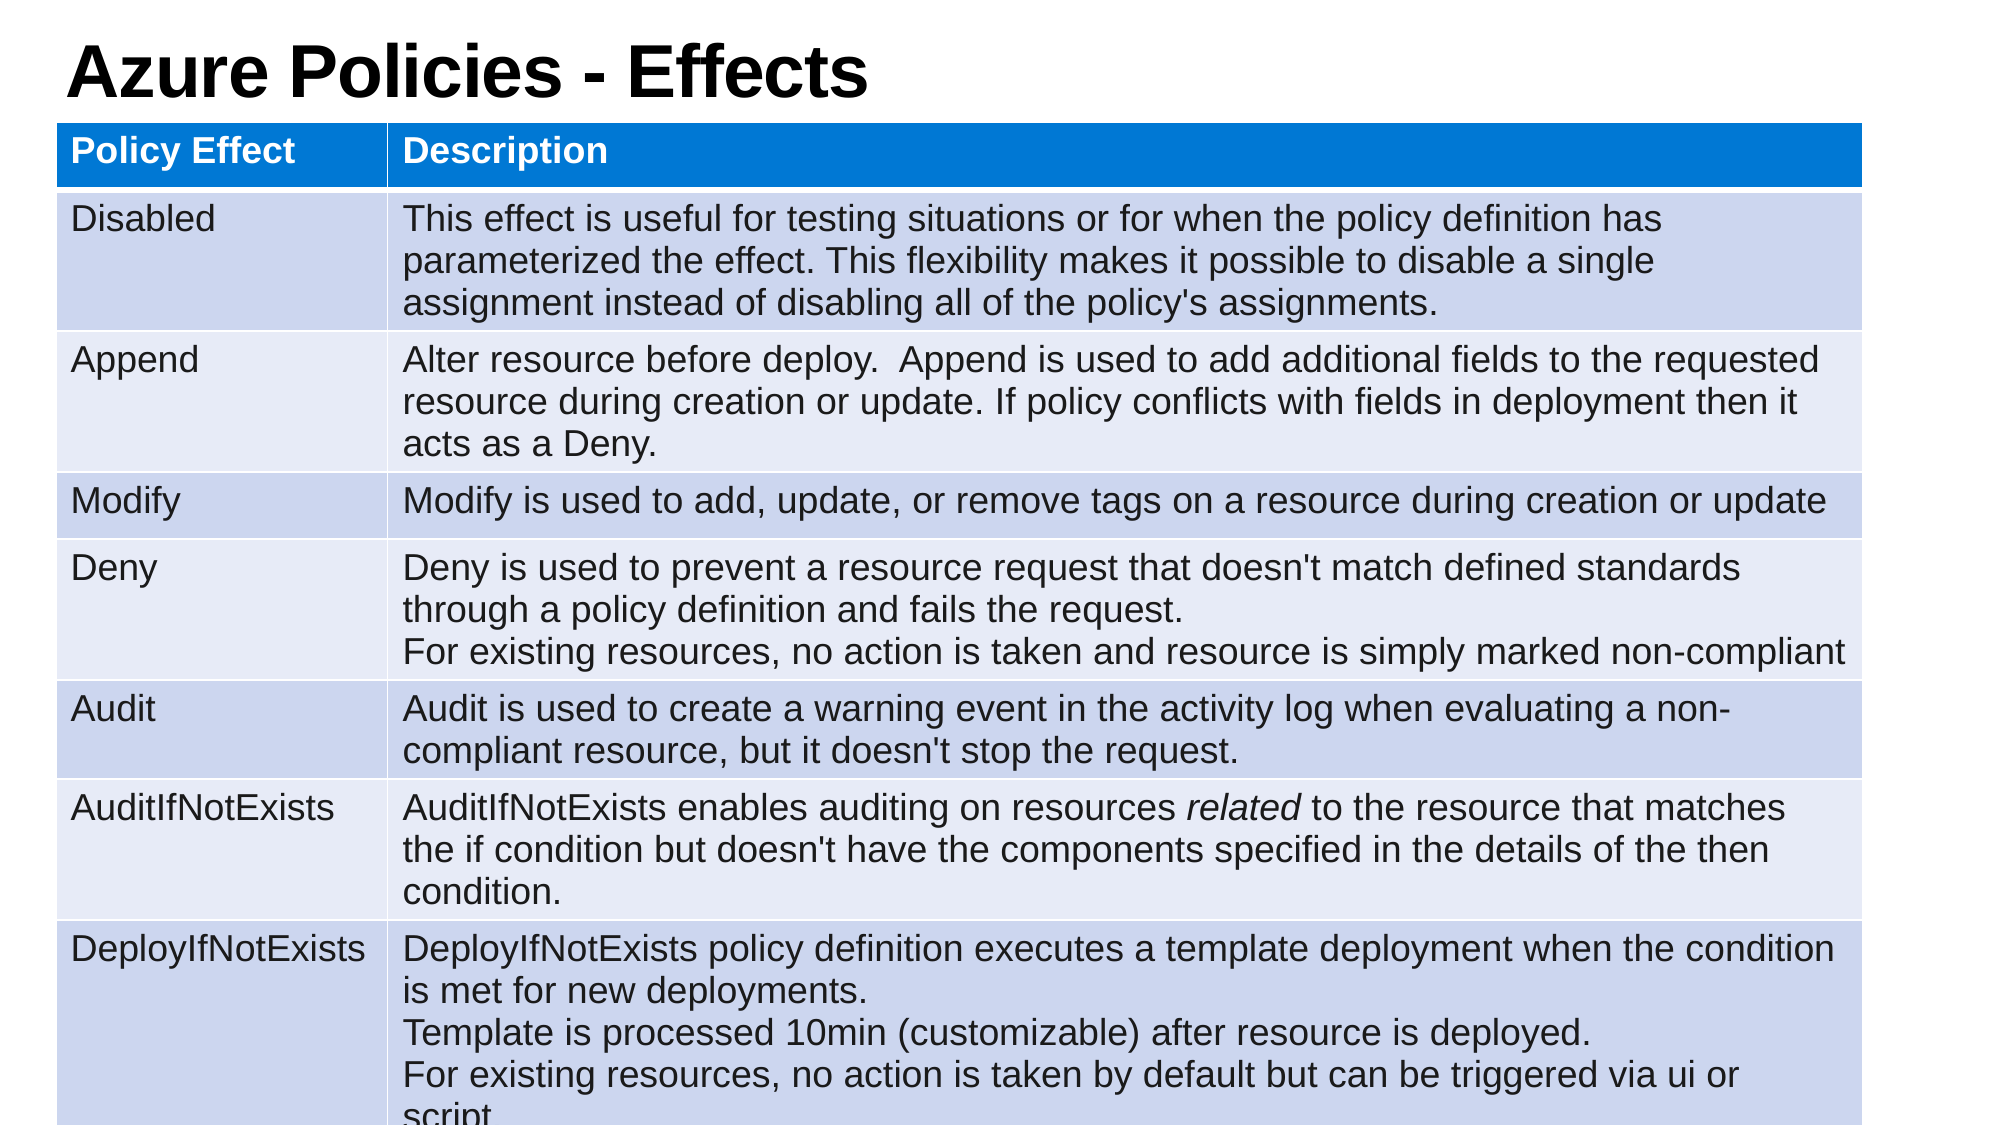

# Azure Policies - Effects
| Policy Effect | Description |
| --- | --- |
| Disabled | This effect is useful for testing situations or for when the policy definition has parameterized the effect. This flexibility makes it possible to disable a single assignment instead of disabling all of the policy's assignments. |
| Append | Alter resource before deploy. Append is used to add additional fields to the requested resource during creation or update. If policy conflicts with fields in deployment then it acts as a Deny. |
| Modify | Modify is used to add, update, or remove tags on a resource during creation or update |
| Deny | Deny is used to prevent a resource request that doesn't match defined standards through a policy definition and fails the request. For existing resources, no action is taken and resource is simply marked non-compliant |
| Audit | Audit is used to create a warning event in the activity log when evaluating a non-compliant resource, but it doesn't stop the request. |
| AuditIfNotExists | AuditIfNotExists enables auditing on resources related to the resource that matches the if condition but doesn't have the components specified in the details of the then condition. |
| DeployIfNotExists | DeployIfNotExists policy definition executes a template deployment when the condition is met for new deployments. Template is processed 10min (customizable) after resource is deployed. For existing resources, no action is taken by default but can be triggered via ui or script. |